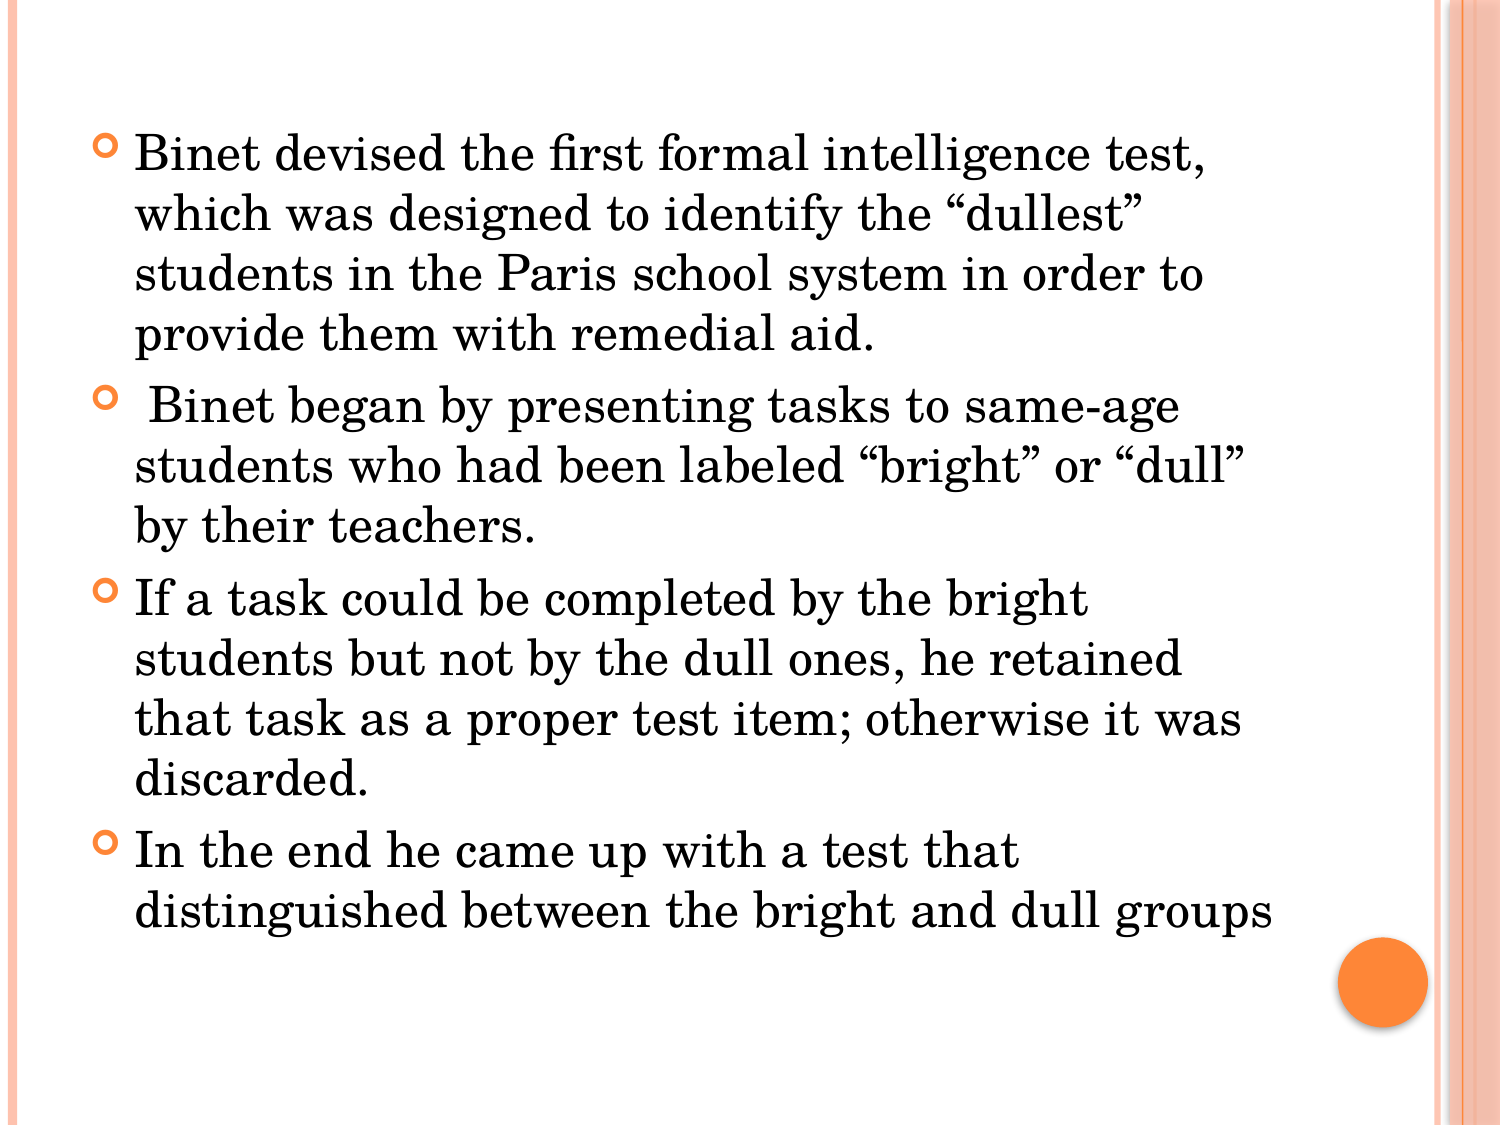

Binet devised the first formal intelligence test, which was designed to identify the “dullest” students in the Paris school system in order to provide them with remedial aid.
 Binet began by presenting tasks to same-age students who had been labeled “bright” or “dull” by their teachers.
If a task could be completed by the bright students but not by the dull ones, he retained that task as a proper test item; otherwise it was discarded.
In the end he came up with a test that distinguished between the bright and dull groups